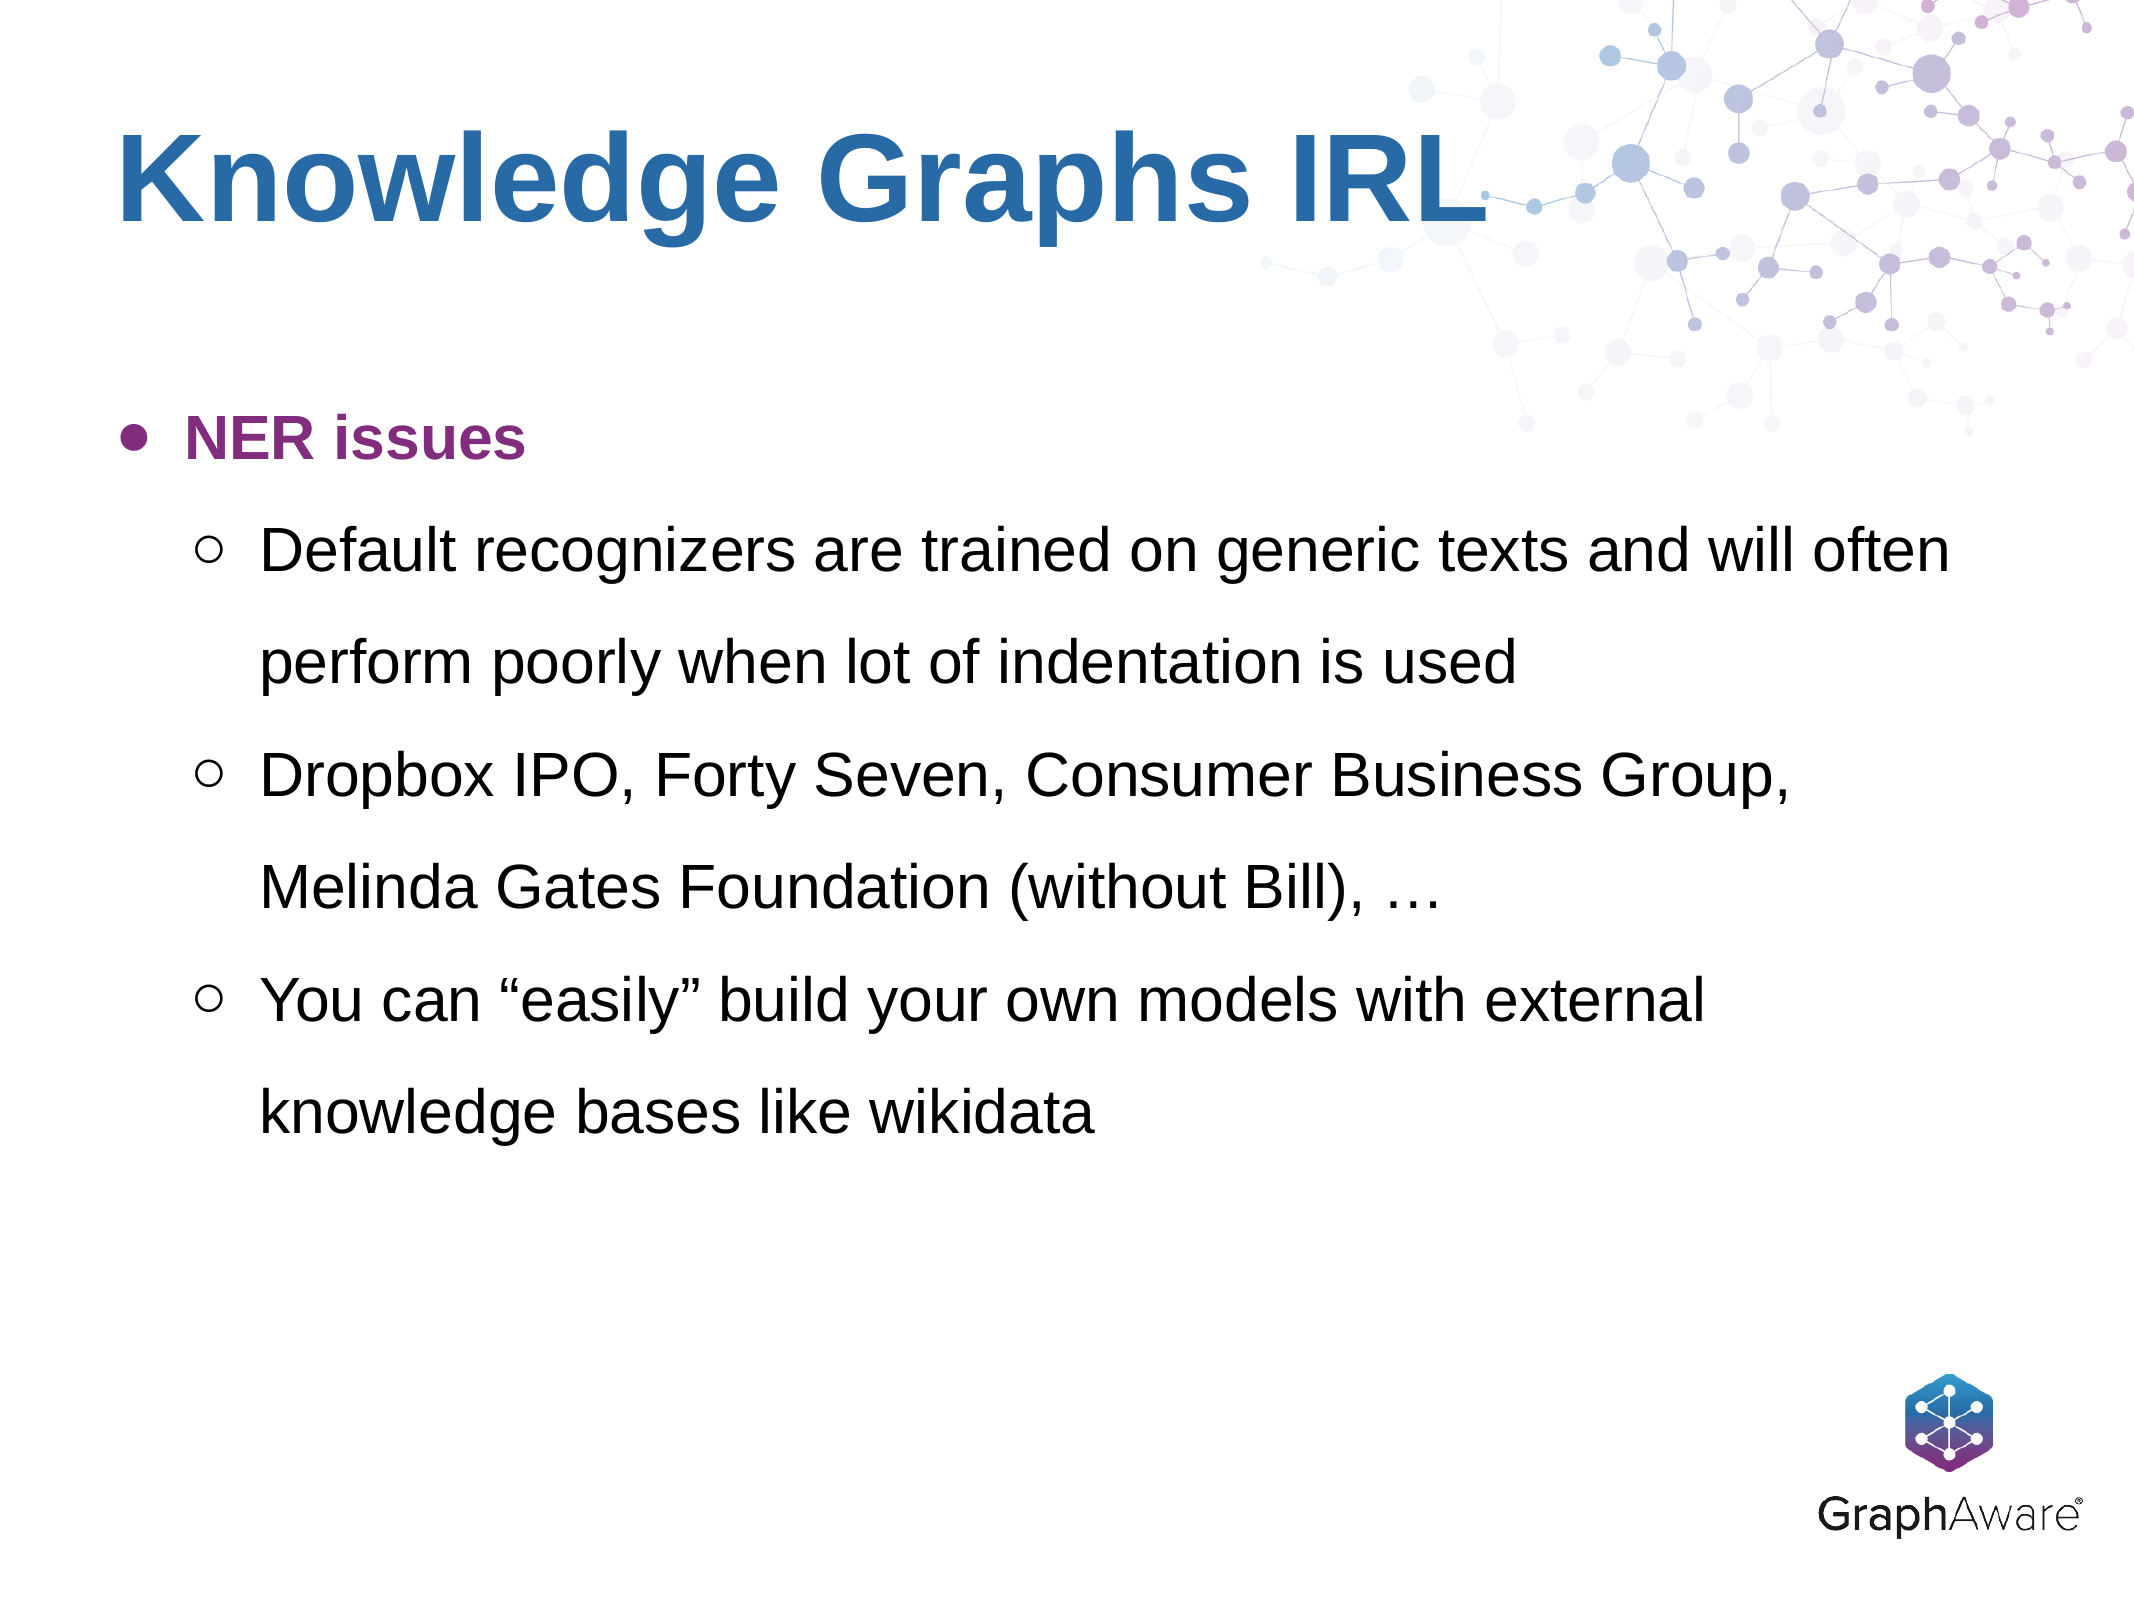

# Knowledge Graphs IRL
NER issues
Default recognizers are trained on generic texts and will often perform poorly when lot of indentation is used
Dropbox IPO, Forty Seven, Consumer Business Group, Melinda Gates Foundation (without Bill), …
You can “easily” build your own models with external knowledge bases like wikidata